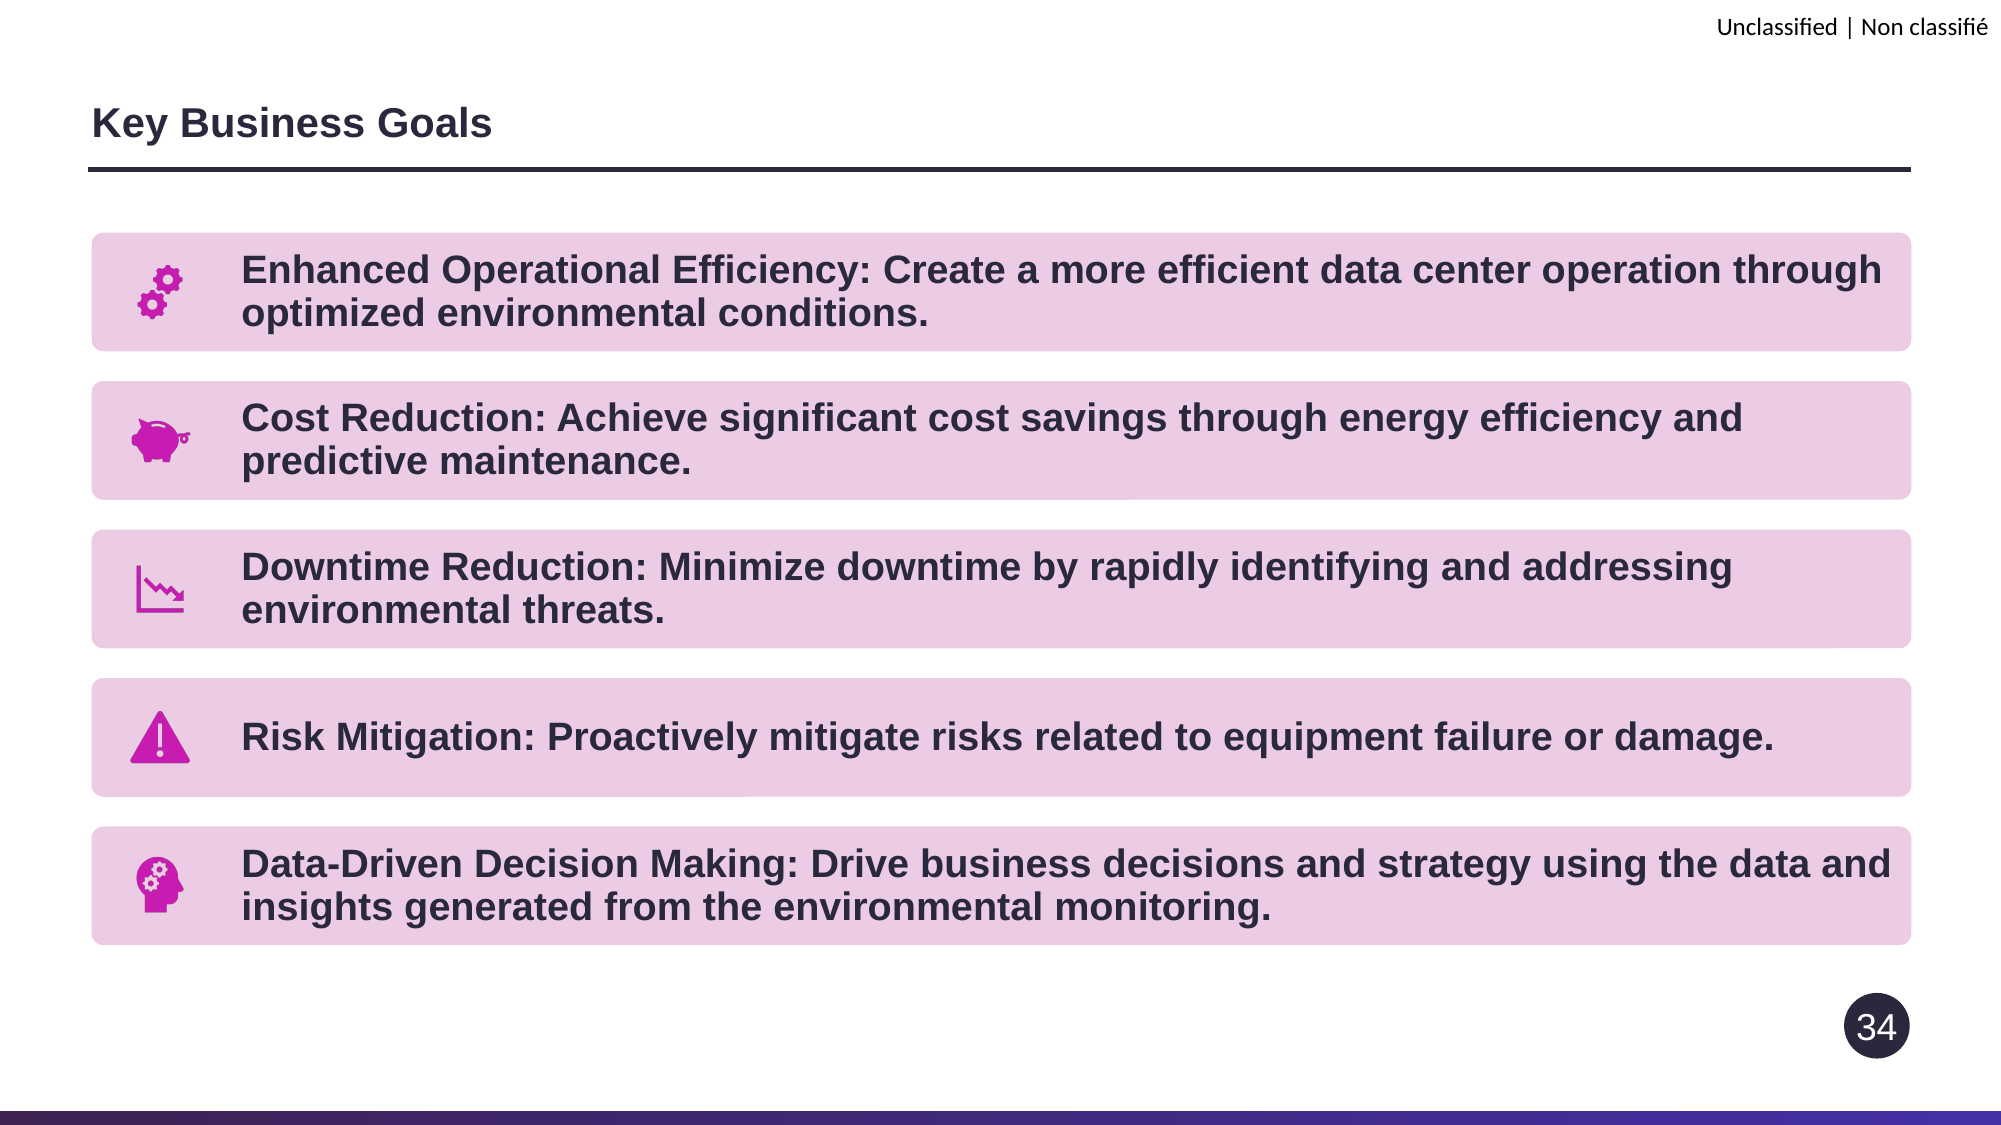

# Key Business Goals
Enhanced Operational Efficiency: Create a more efficient data center operation through optimized environmental conditions.
Cost Reduction: Achieve significant cost savings through energy efficiency and predictive maintenance.
Downtime Reduction: Minimize downtime by rapidly identifying and addressing environmental threats.
Risk Mitigation: Proactively mitigate risks related to equipment failure or damage.
Data-Driven Decision Making: Drive business decisions and strategy using the data and insights generated from the environmental monitoring.
34